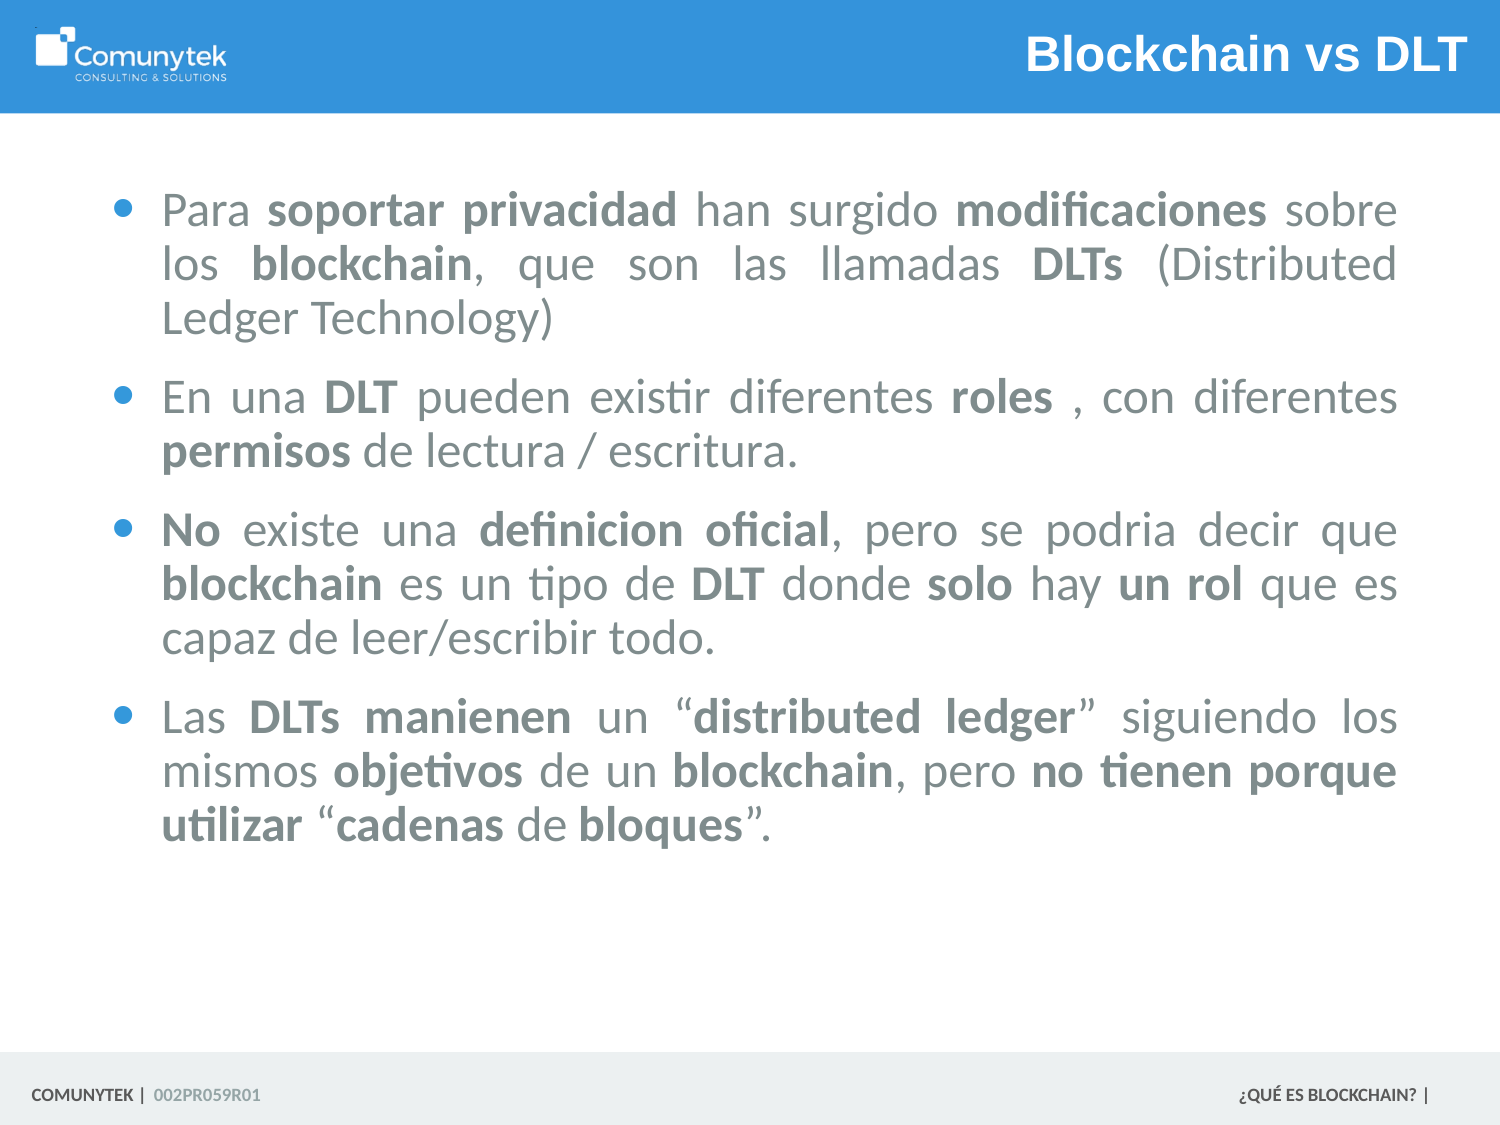

# Blockchain vs DLT
Para soportar privacidad han surgido modificaciones sobre los blockchain, que son las llamadas DLTs (Distributed Ledger Technology)
En una DLT pueden existir diferentes roles , con diferentes permisos de lectura / escritura.
No existe una definicion oficial, pero se podria decir que blockchain es un tipo de DLT donde solo hay un rol que es capaz de leer/escribir todo.
Las DLTs manienen un “distributed ledger” siguiendo los mismos objetivos de un blockchain, pero no tienen porque utilizar “cadenas de bloques”.